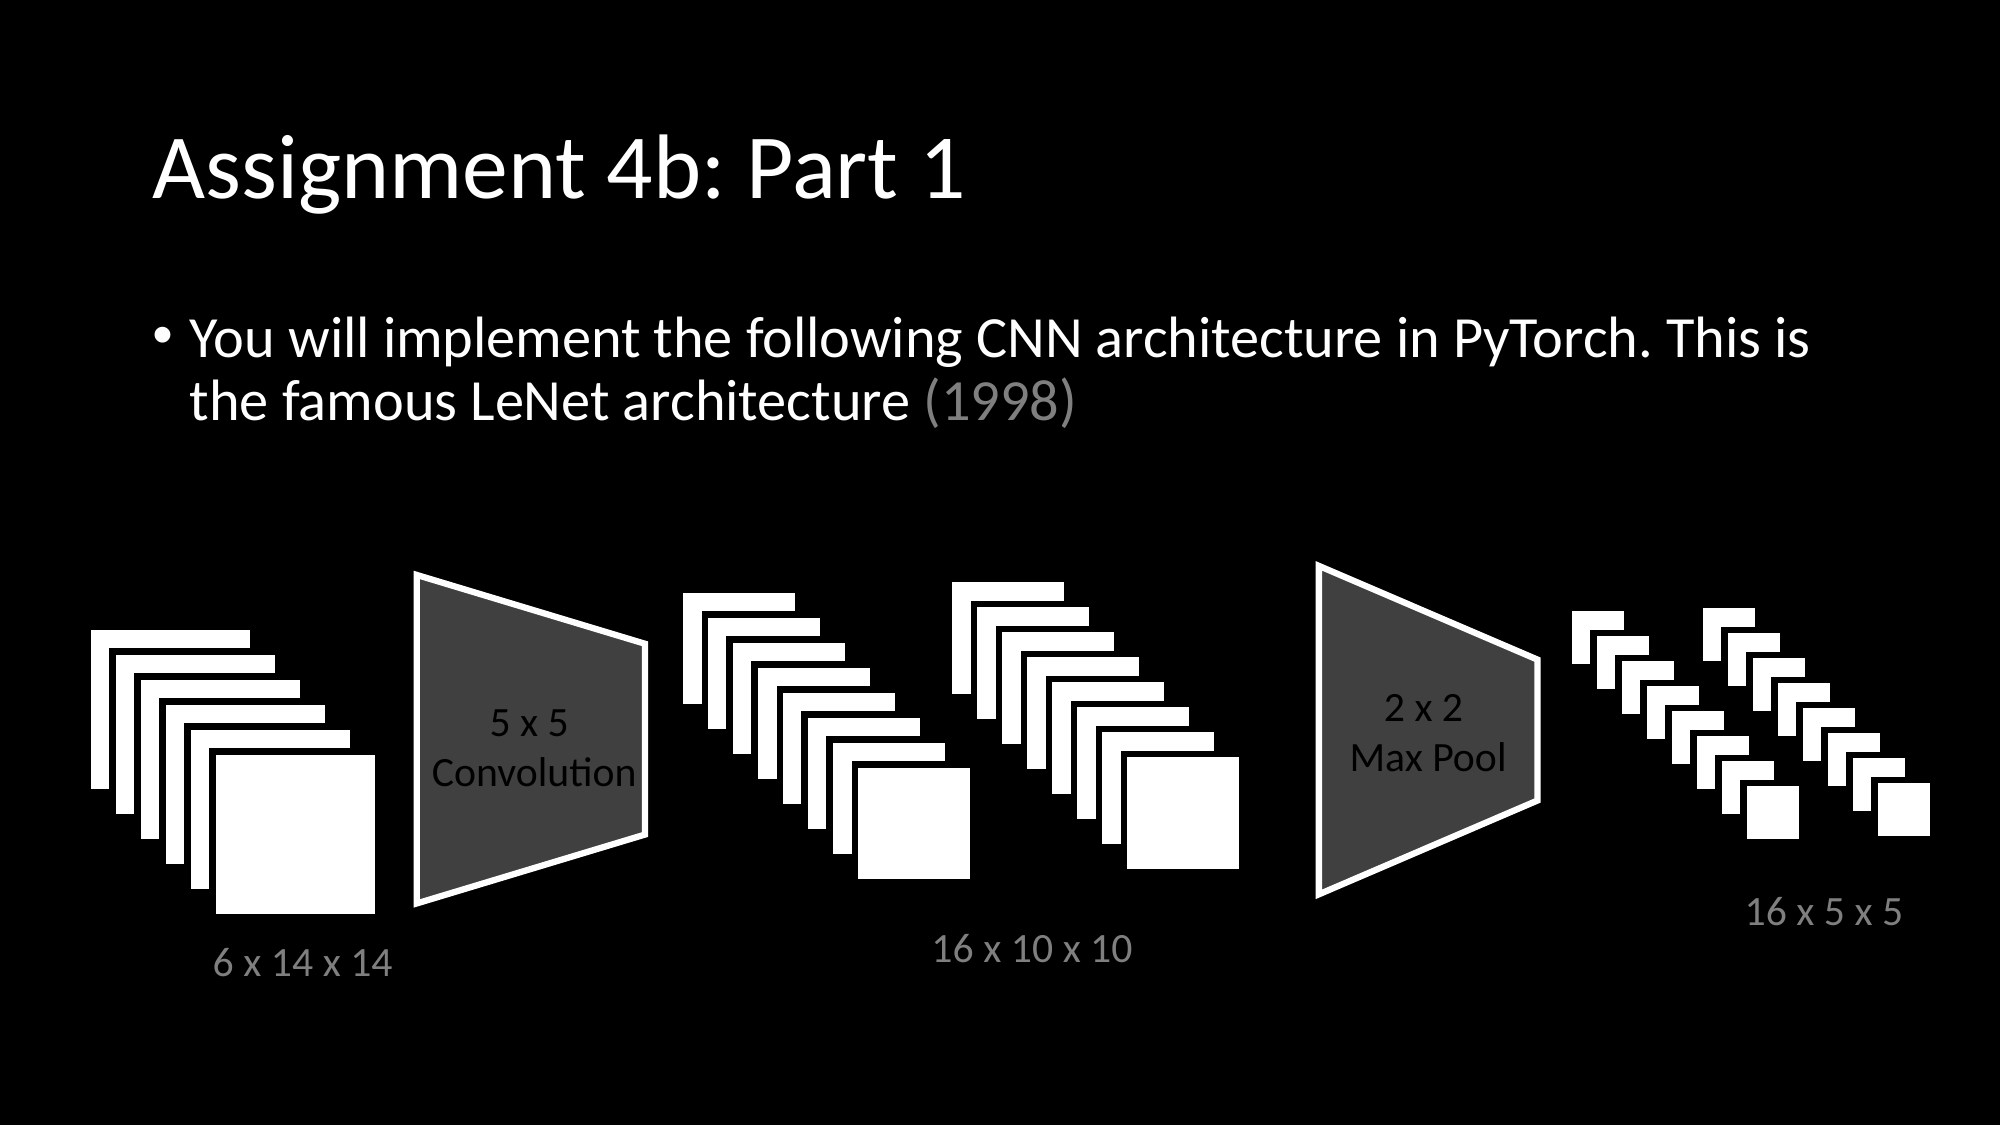

# Assignment 4b: Part 1
You will implement the following CNN architecture in PyTorch. This is the famous LeNet architecture (1998)

2 x 2
Max Pool

5 x 5
Convolution

16 x 5 x 5
16 x 10 x 10
6 x 14 x 14